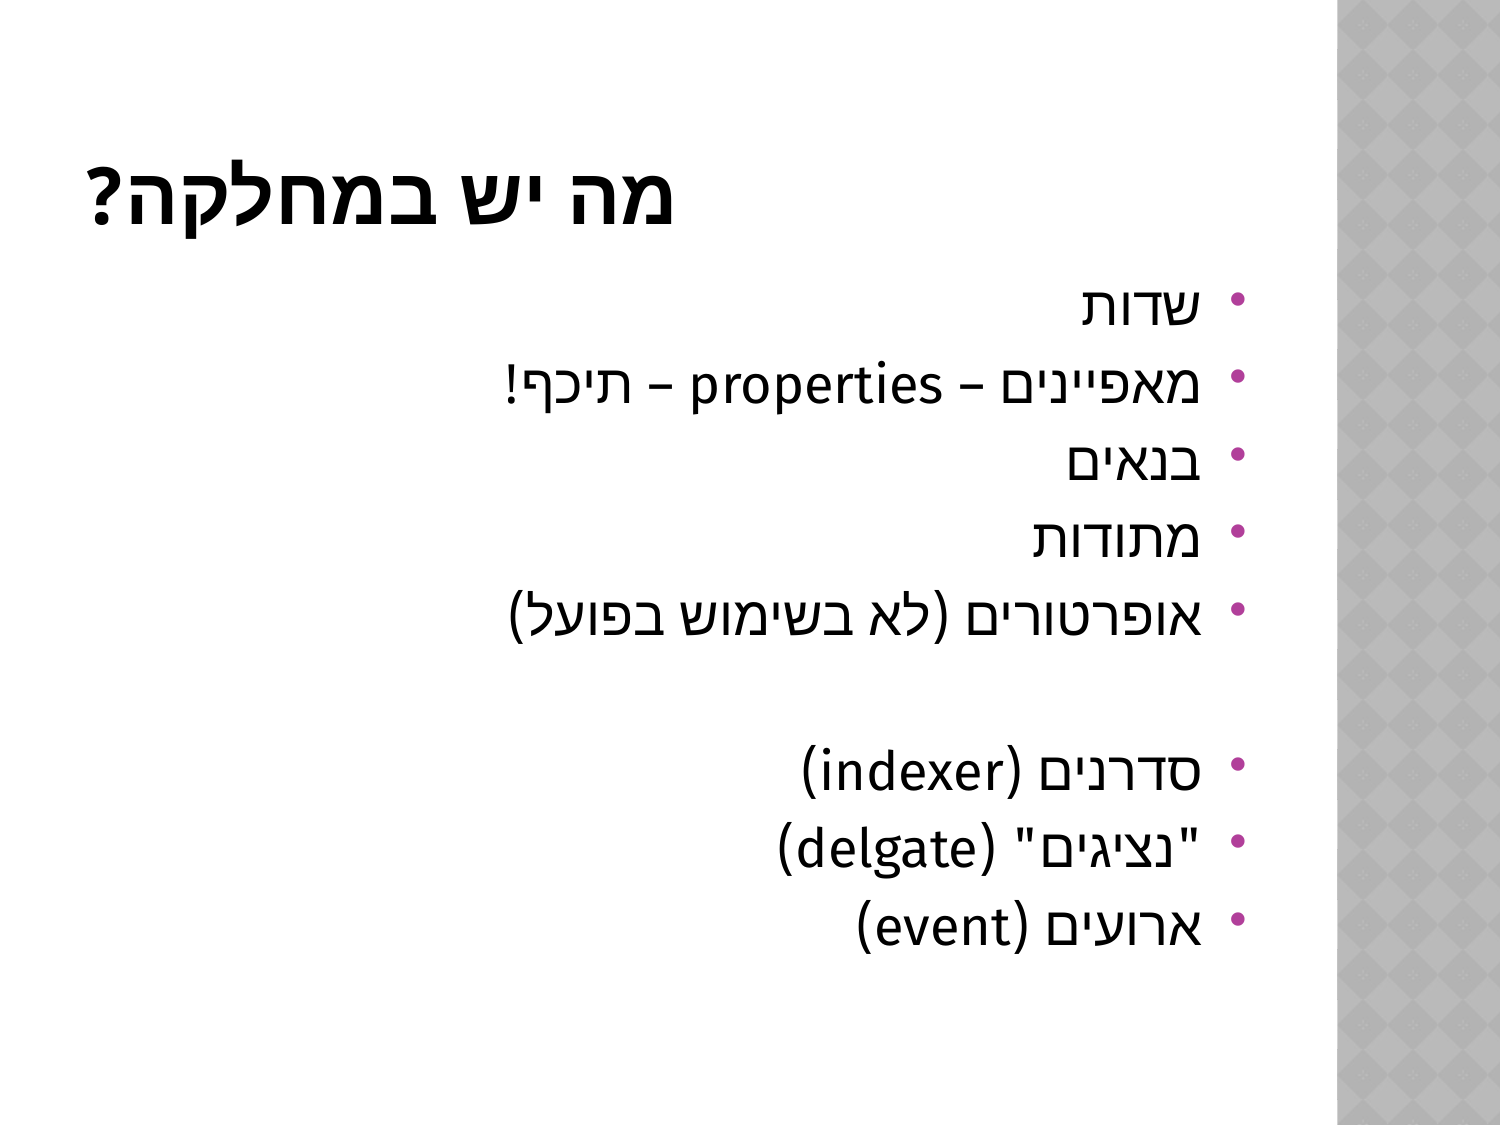

# מה יש במחלקה?
שדות
מאפיינים – properties – תיכף!
בנאים
מתודות
אופרטורים (לא בשימוש בפועל)

סדרנים (indexer)
"נציגים" (delgate)
ארועים (event)